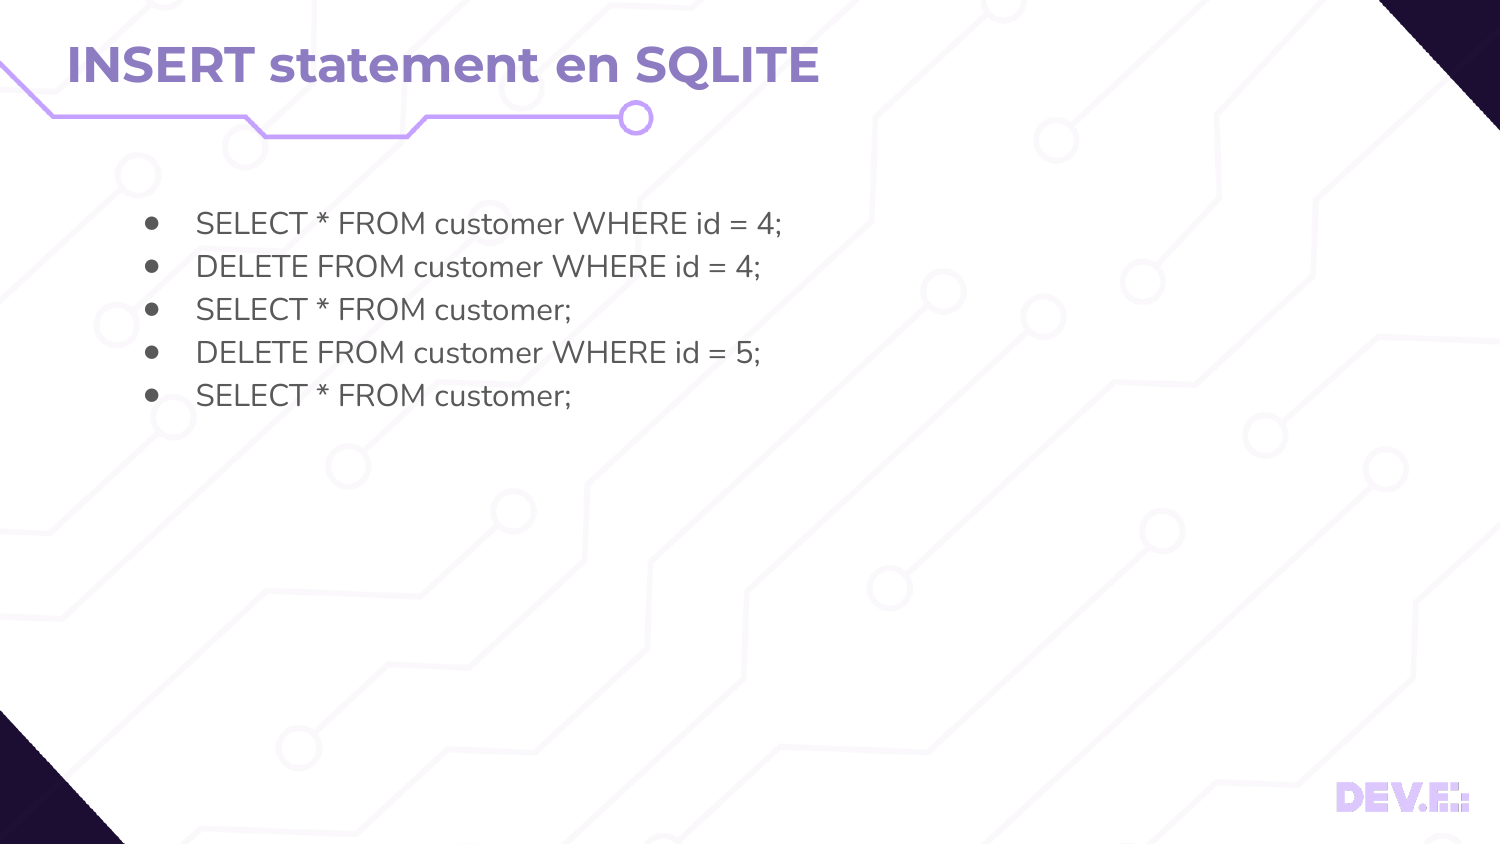

# INSERT statement en SQLITE
SELECT * FROM customer WHERE id = 4;
DELETE FROM customer WHERE id = 4;
SELECT * FROM customer;
DELETE FROM customer WHERE id = 5;
SELECT * FROM customer;